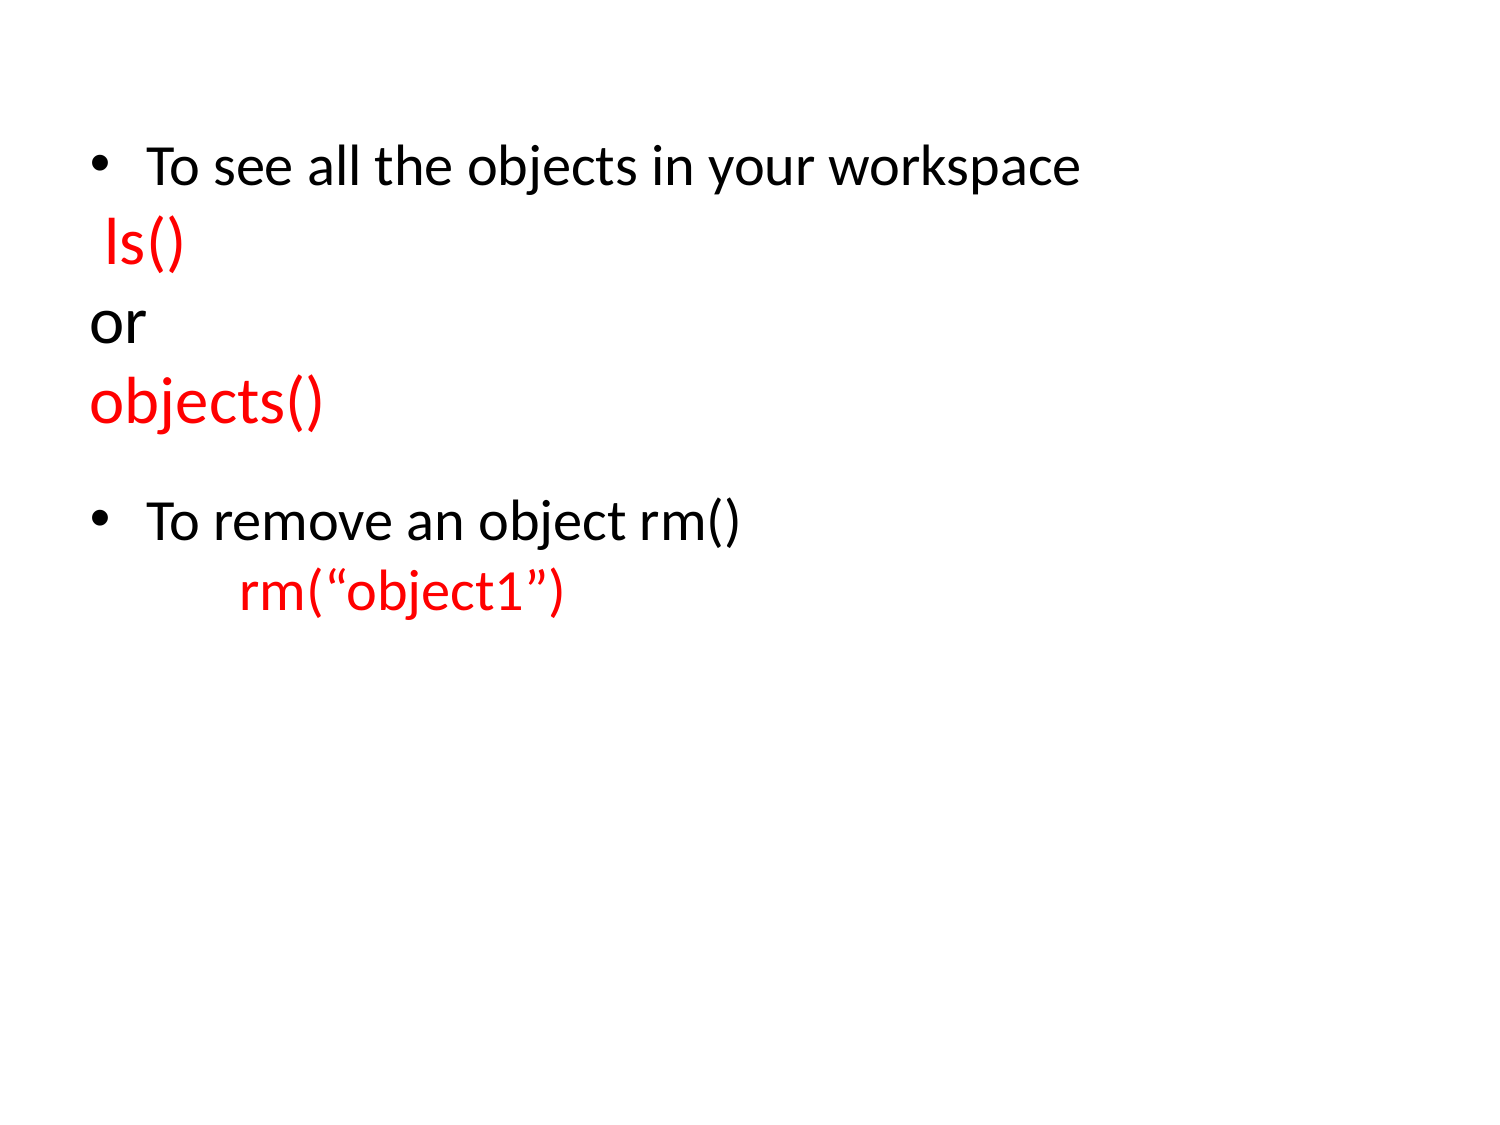

To see all the objects in your workspace
 ls()
or
objects()

To remove an object rm()
	rm(“object1”)